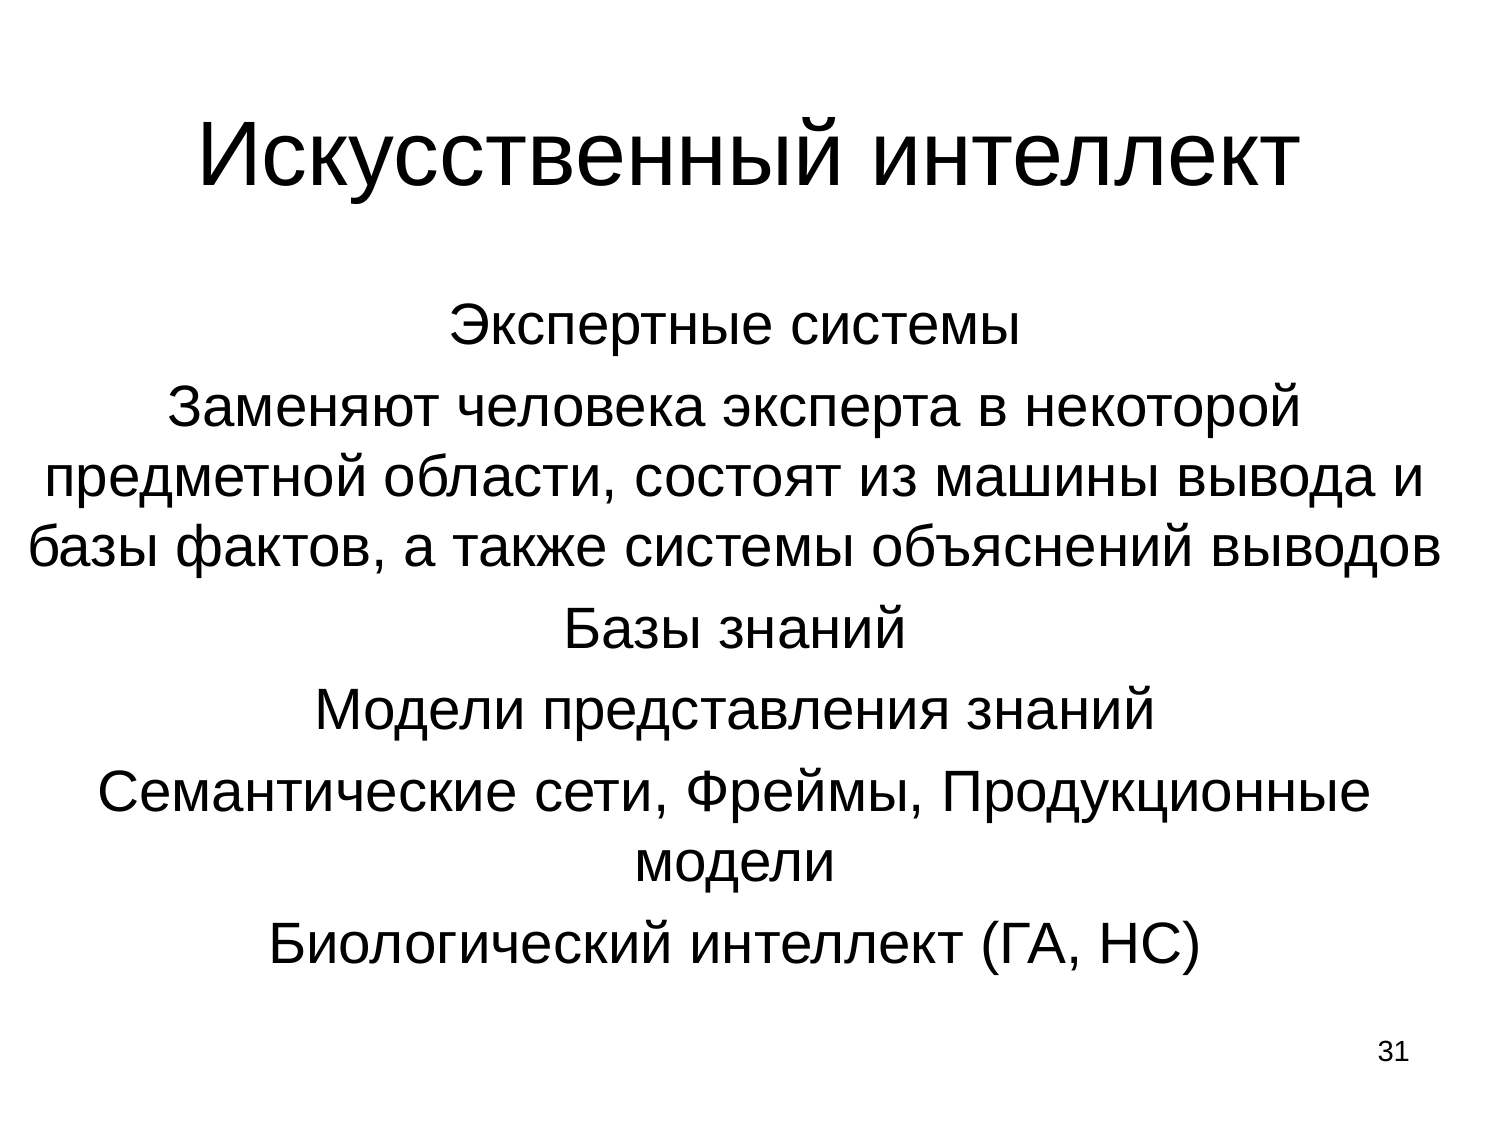

# Искусственный интеллект
Экспертные системы
Заменяют человека эксперта в некоторой предметной области, состоят из машины вывода и базы фактов, а также системы объяснений выводов
Базы знаний
Модели представления знаний
Семантические сети, Фреймы, Продукционные модели
Биологический интеллект (ГА, НС)
31